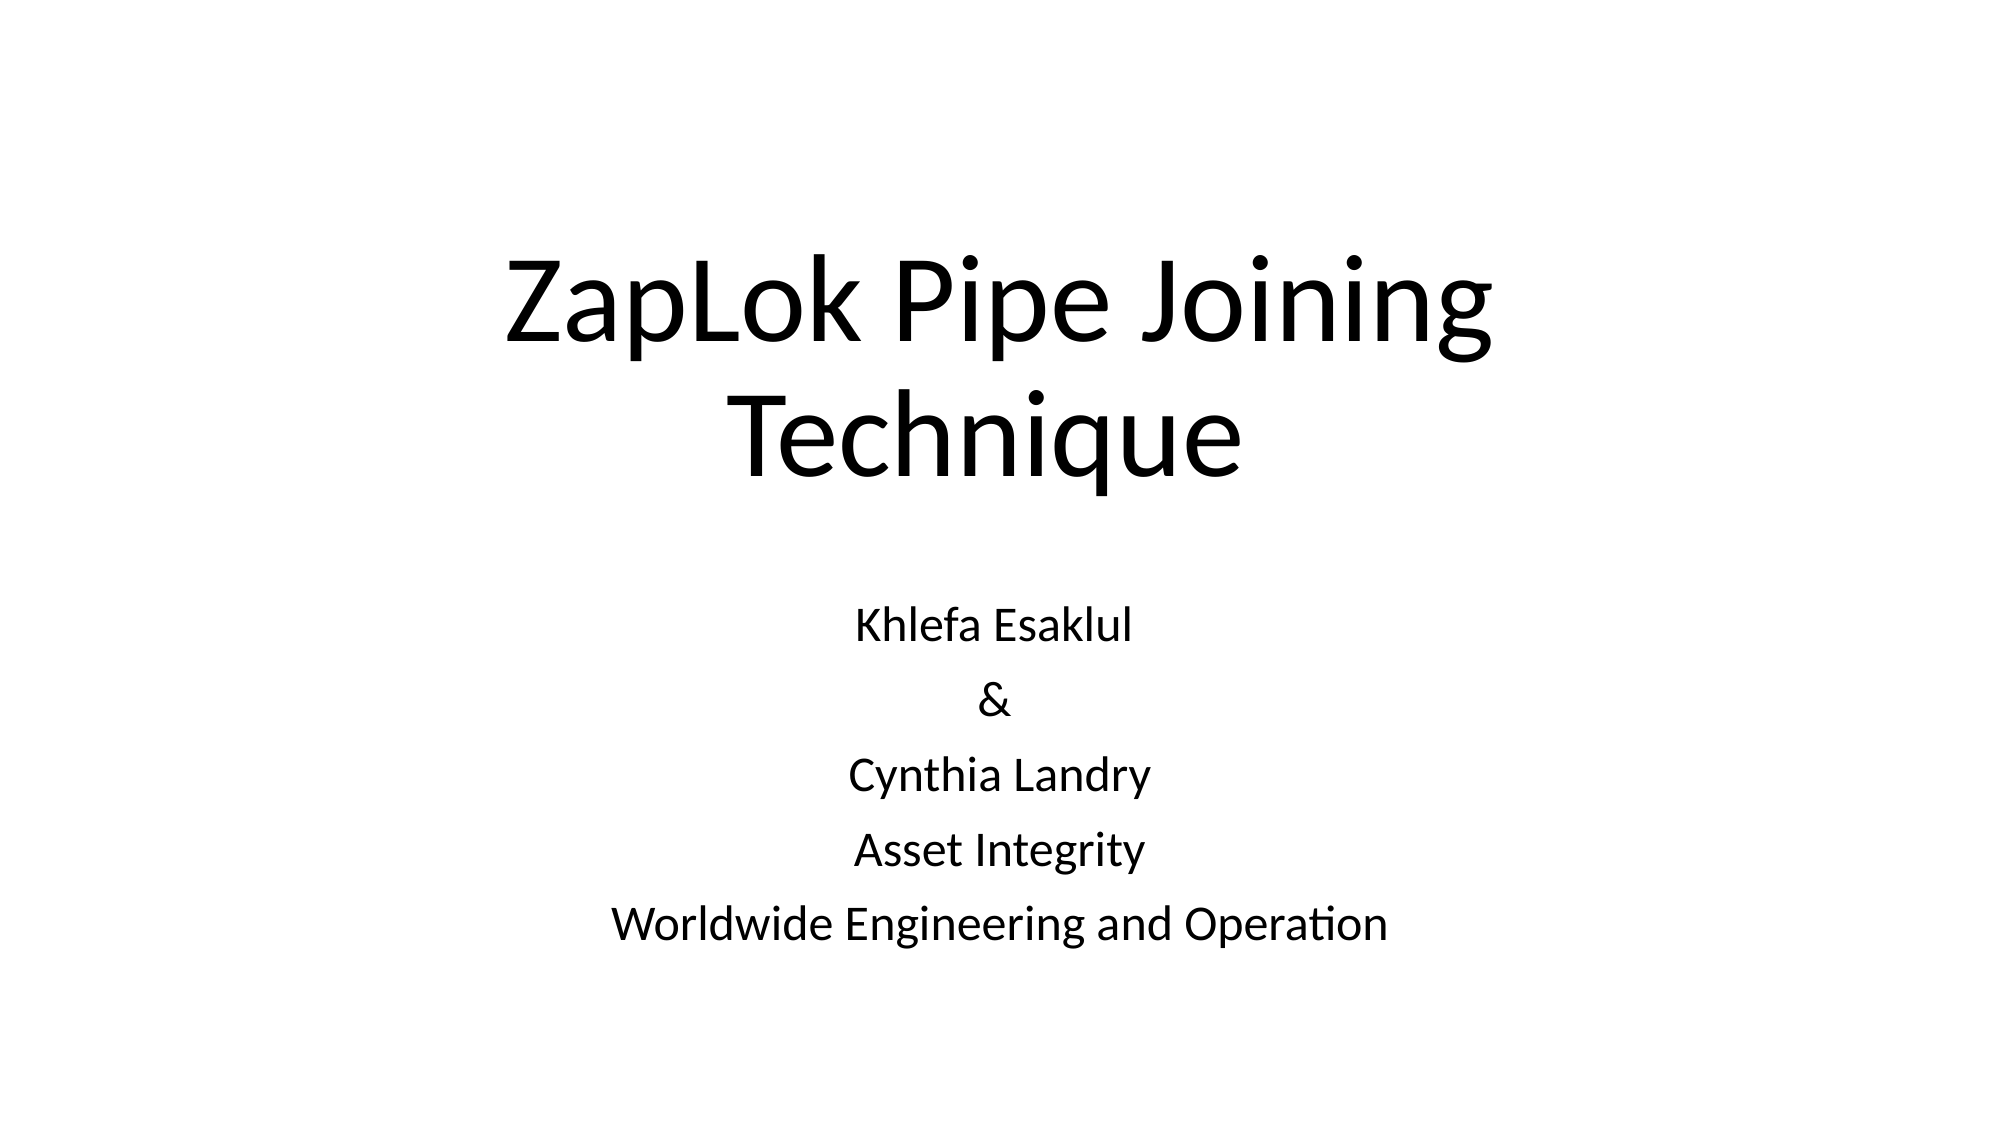

# ZapLok Pipe Joining Technique
Khlefa Esaklul
&
Cynthia Landry
Asset Integrity
Worldwide Engineering and Operation